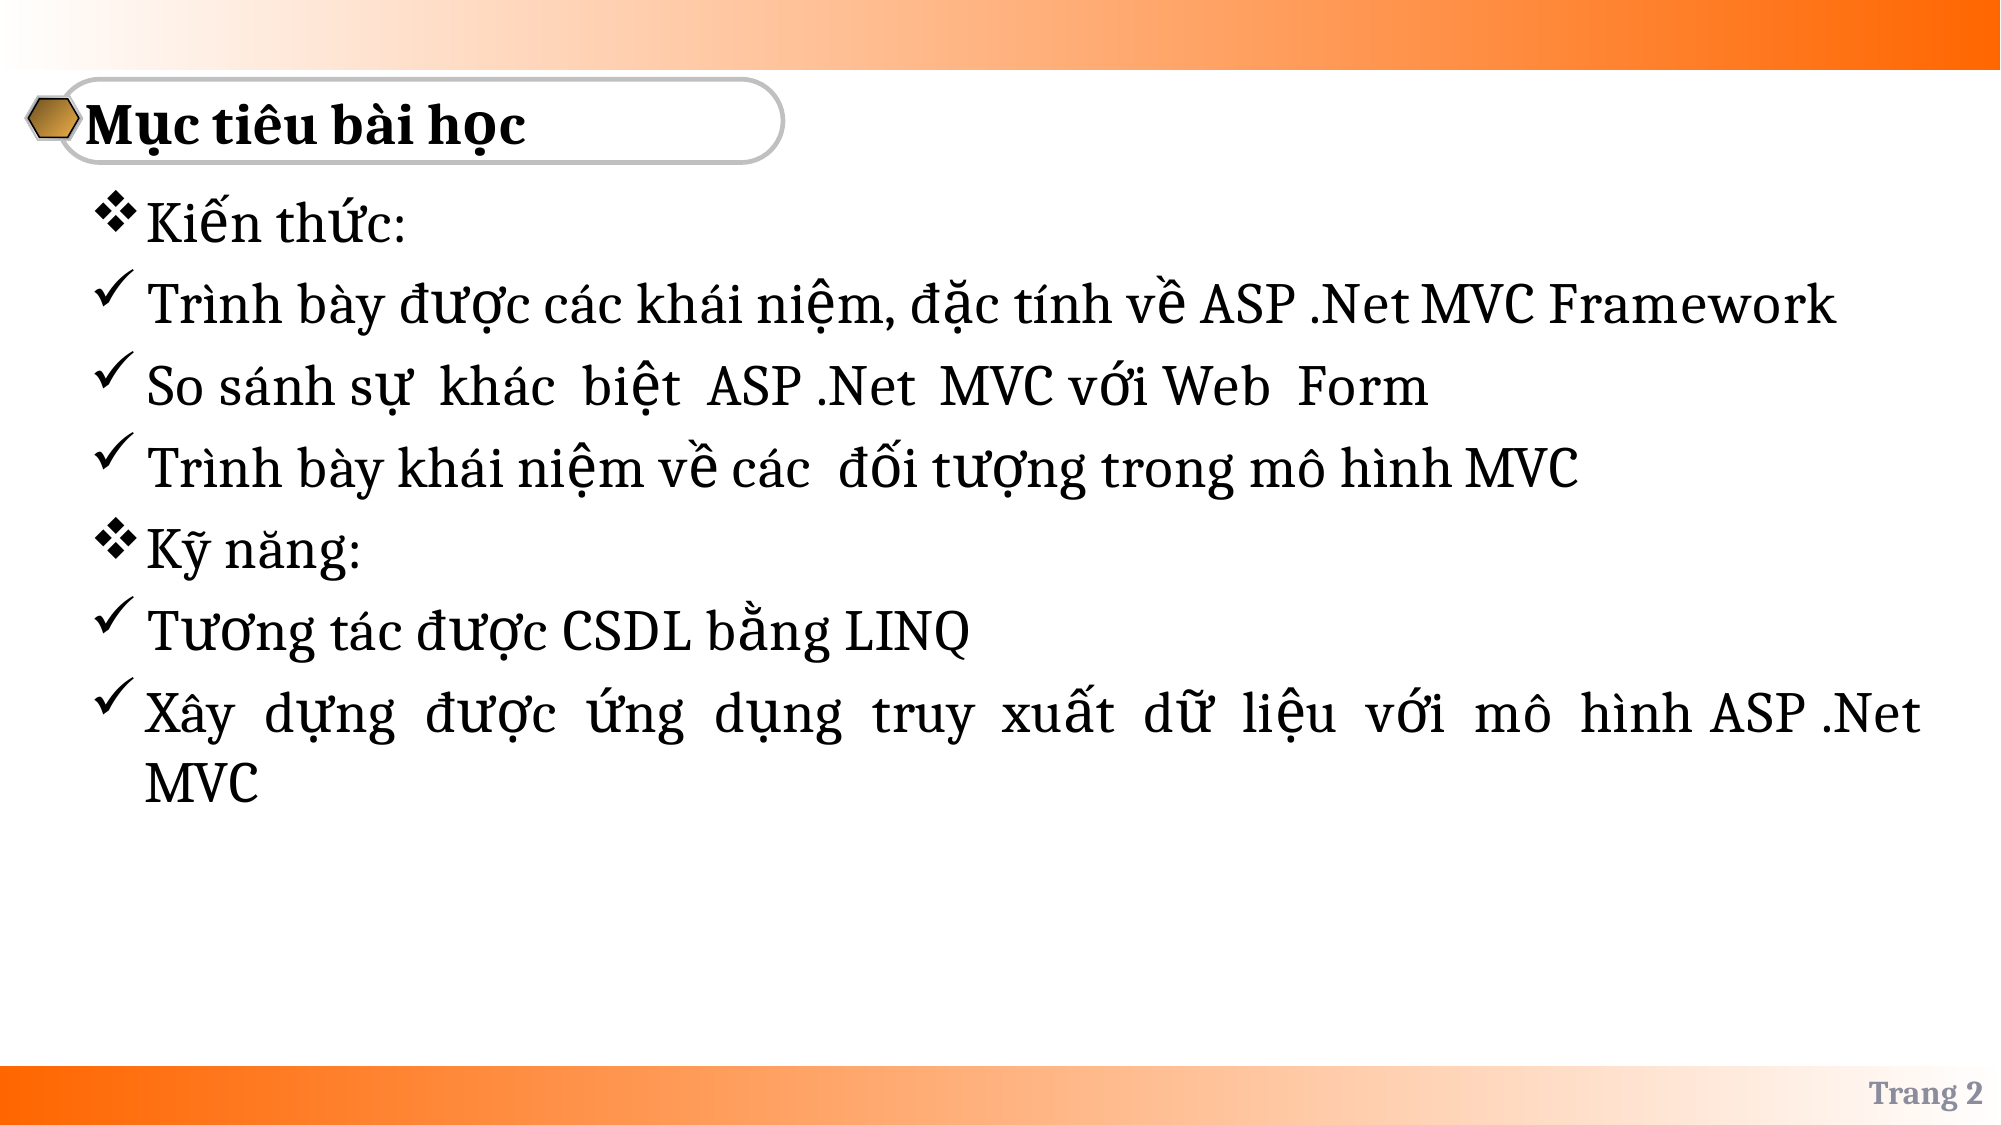

Mục tiêu bài học

Kiến thức:
Trình bày được các khái niệm, đặc tính về ASP .Net MVC Framework
So sánh sự  khác  biệt  ASP .Net  MVC với Web  Form
Trình bày khái niệm về các  đối tượng trong mô hình MVC
Kỹ năng:
Tương tác được CSDL bằng LINQ
Xây  dựng  được  ứng  dụng  truy  xuất  dữ  liệu  với  mô  hình ASP .Net  MVC
Trang 2